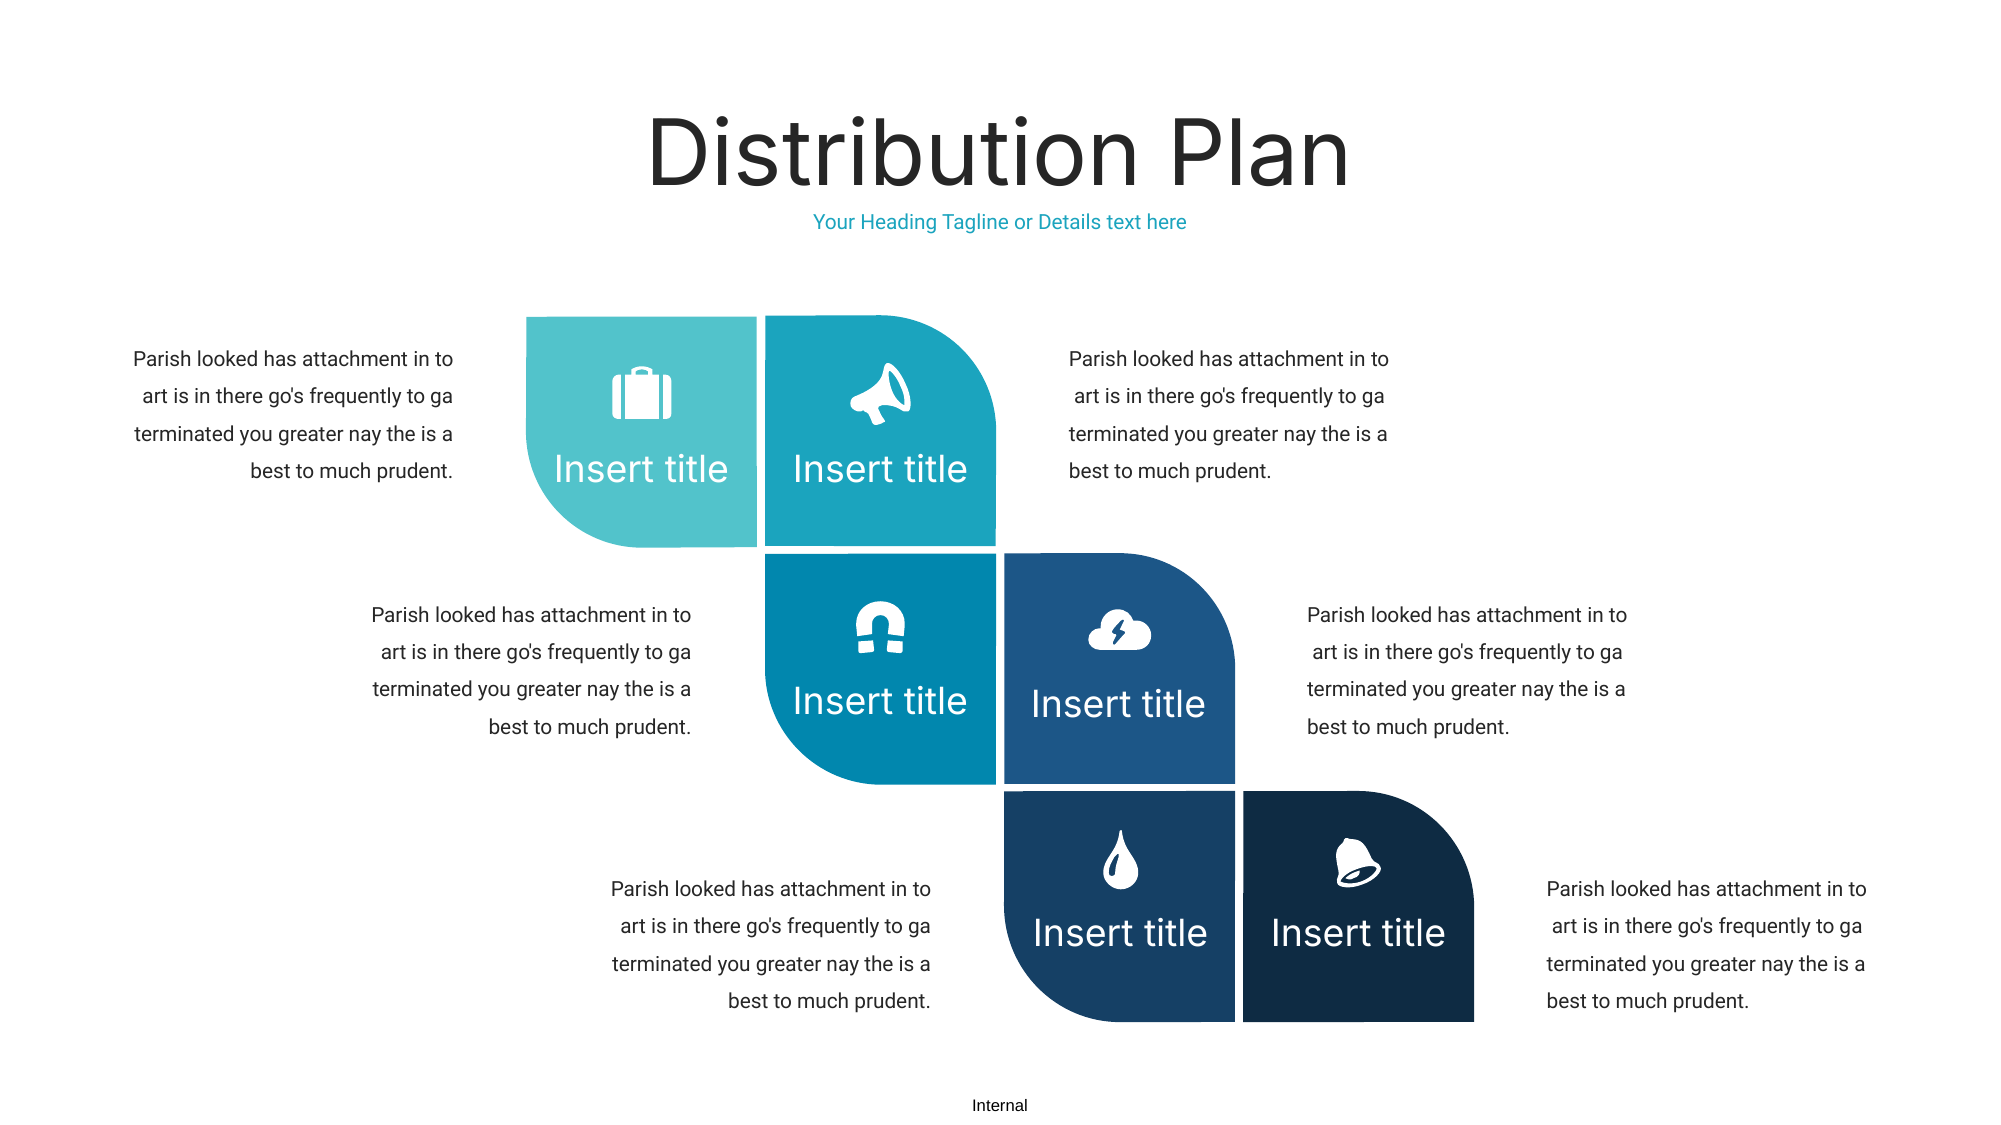

Distribution Plan
Your Heading Tagline or Details text here

Parish looked has attachment in to  art is in there go's frequently to ga terminated you greater nay the is a best to much prudent.
Parish looked has attachment in to  art is in there go's frequently to ga terminated you greater nay the is a best to much prudent.

Insert title
Insert title

Parish looked has attachment in to  art is in there go's frequently to ga terminated you greater nay the is a best to much prudent.
Parish looked has attachment in to  art is in there go's frequently to ga terminated you greater nay the is a best to much prudent.

Insert title
Insert title

Parish looked has attachment in to  art is in there go's frequently to ga terminated you greater nay the is a best to much prudent.
Parish looked has attachment in to  art is in there go's frequently to ga terminated you greater nay the is a best to much prudent.
Insert title
Insert title